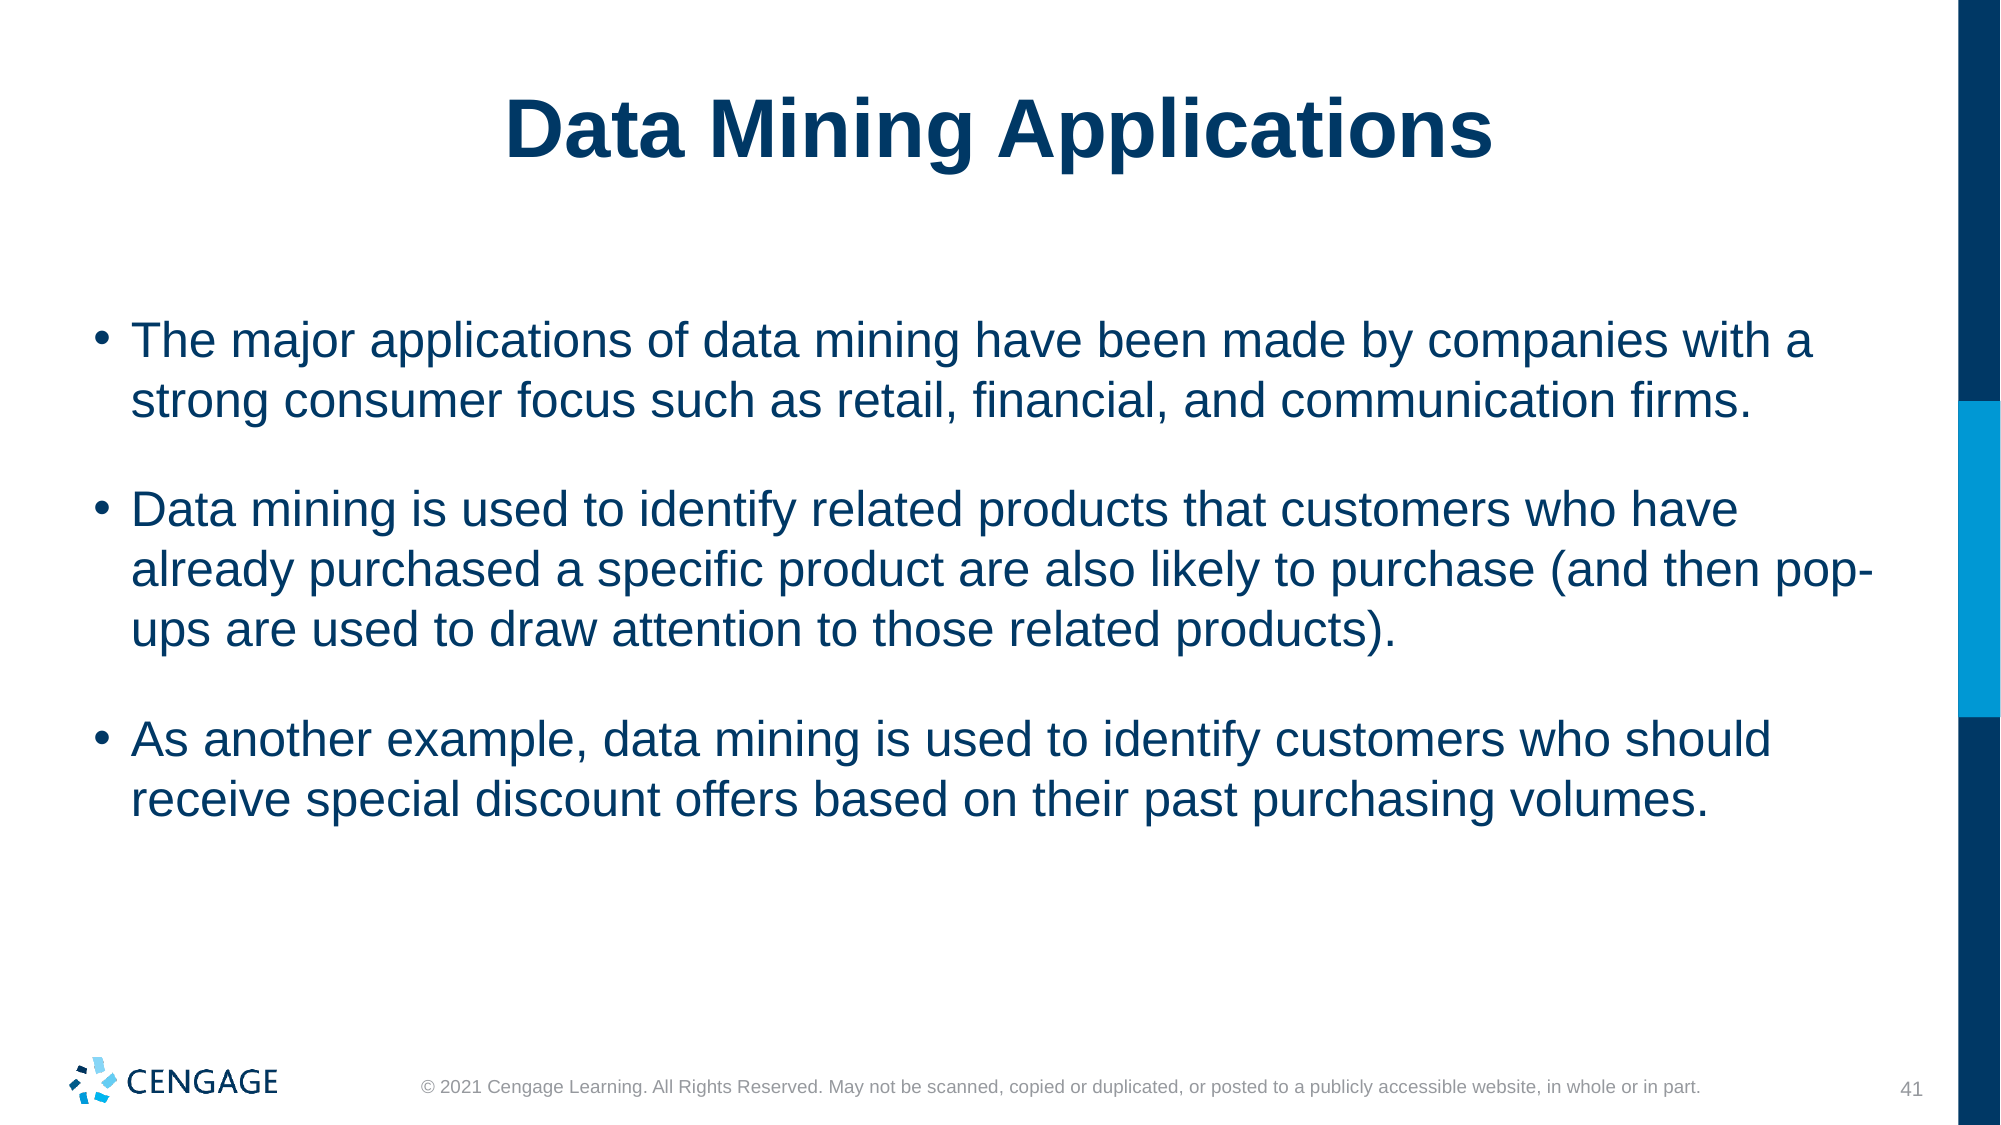

# Data Mining Applications
The major applications of data mining have been made by companies with a strong consumer focus such as retail, financial, and communication firms.
Data mining is used to identify related products that customers who have already purchased a specific product are also likely to purchase (and then pop-ups are used to draw attention to those related products).
As another example, data mining is used to identify customers who should receive special discount offers based on their past purchasing volumes.